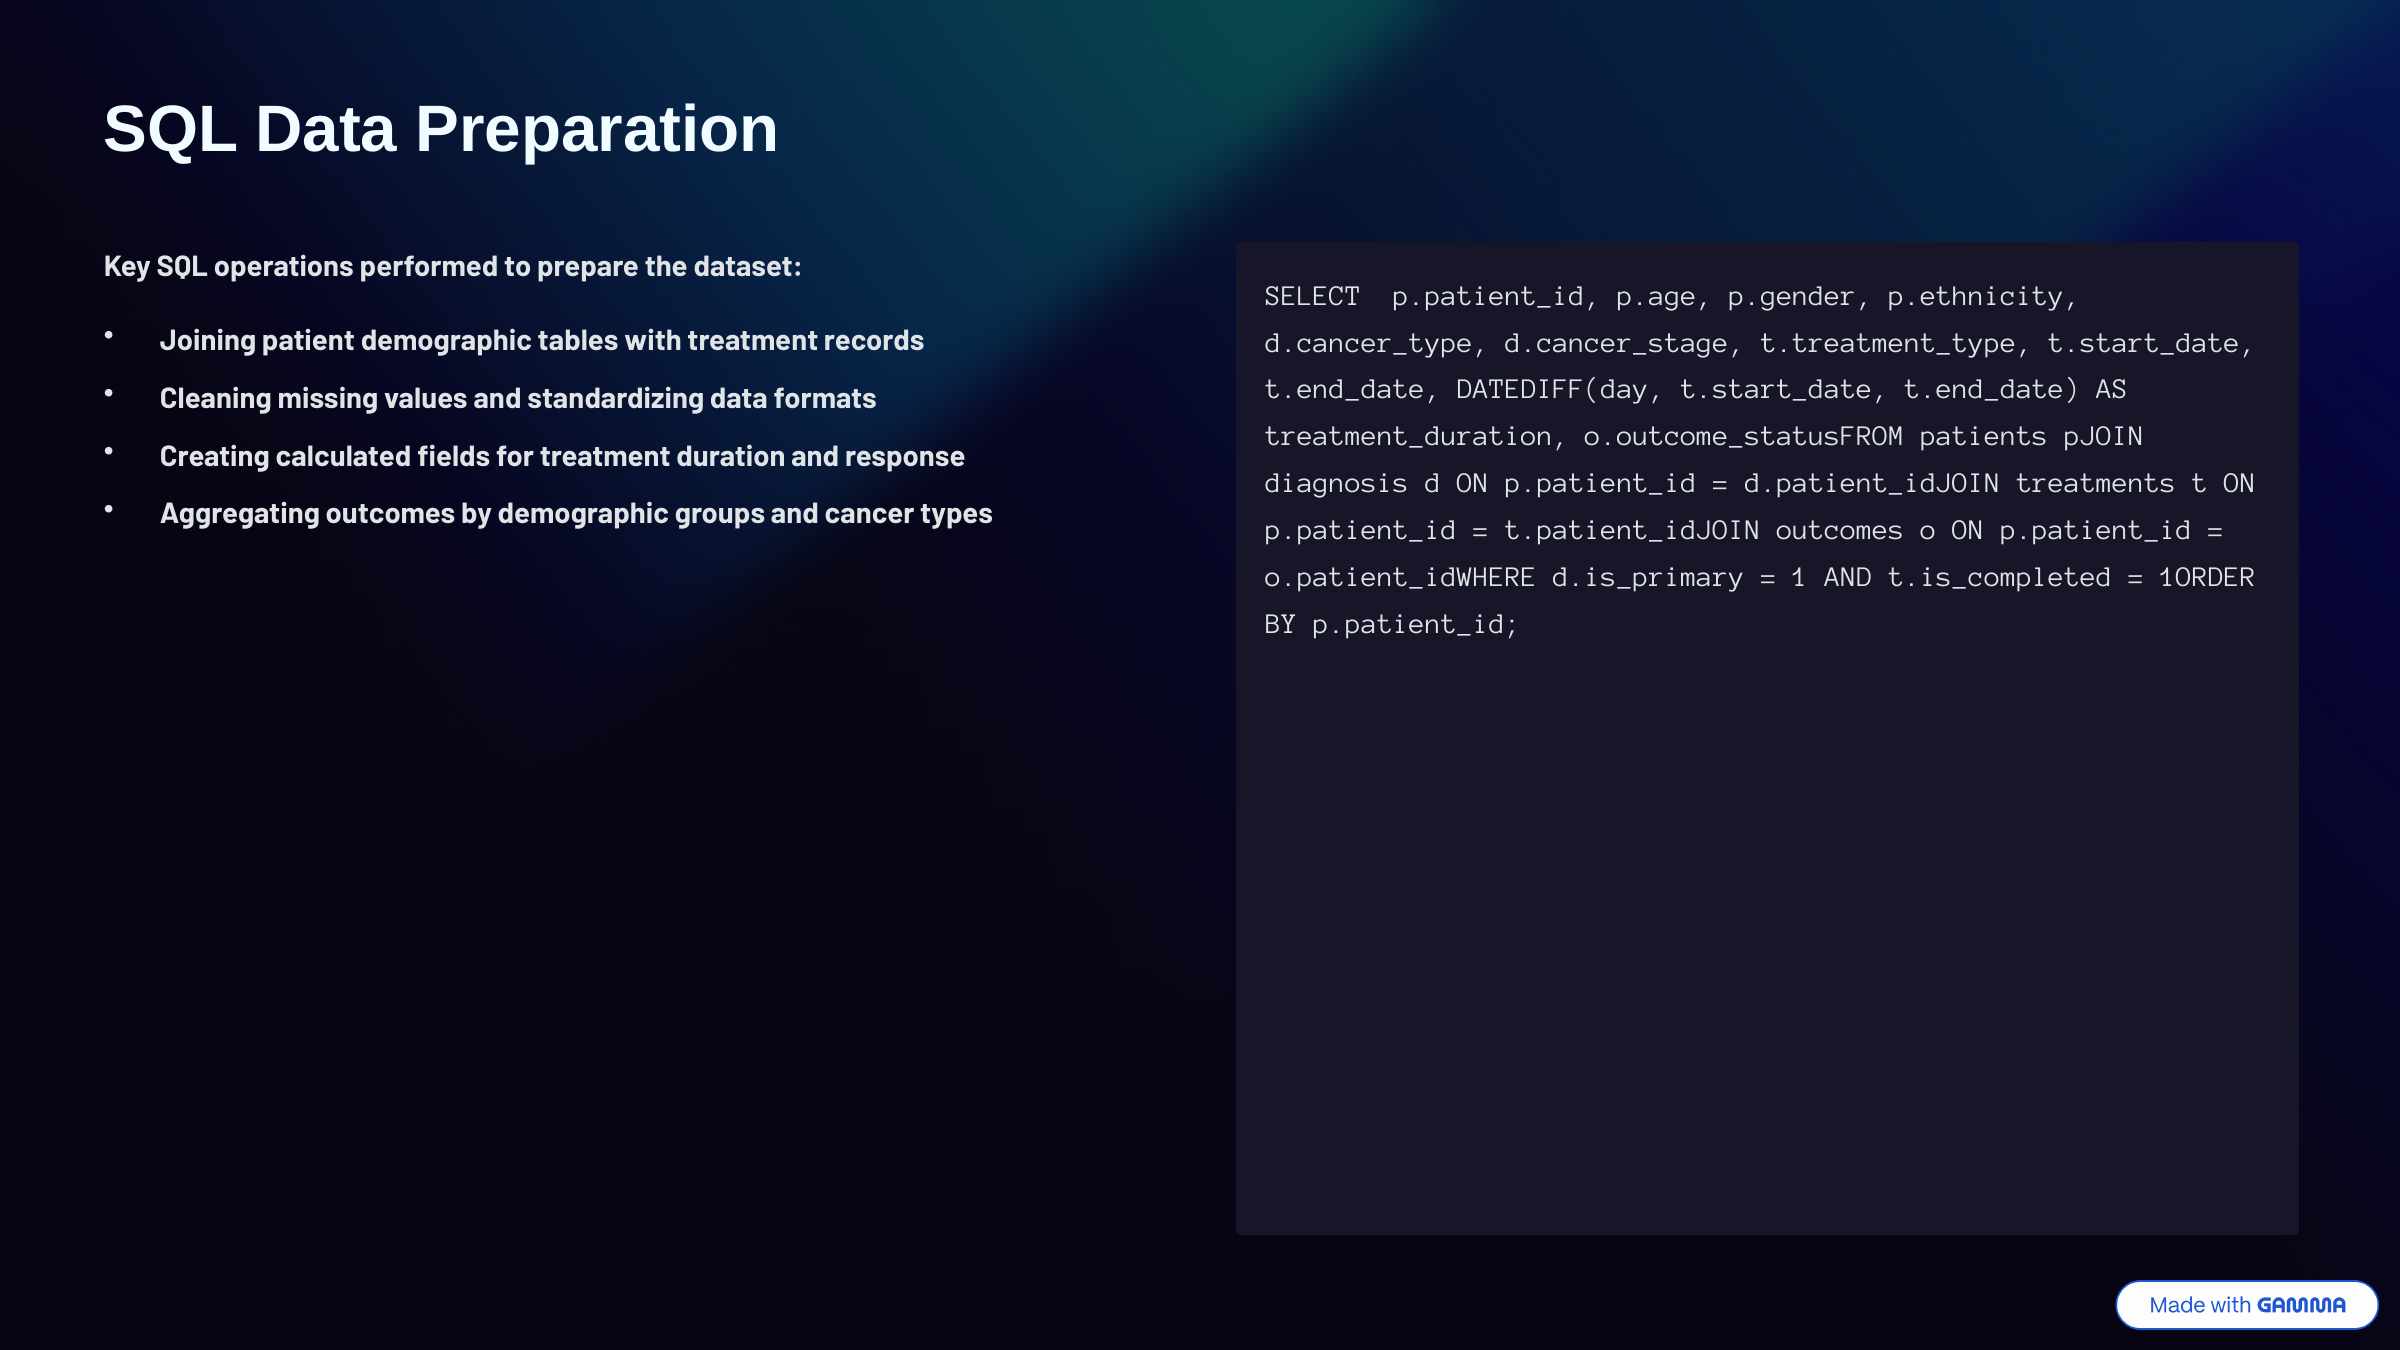

SQL Data Preparation
Key SQL operations performed to prepare the dataset:

SELECT  p.patient_id, p.age, p.gender, p.ethnicity, d.cancer_type, d.cancer_stage, t.treatment_type, t.start_date, t.end_date, DATEDIFF(day, t.start_date, t.end_date) AS treatment_duration, o.outcome_statusFROM patients pJOIN diagnosis d ON p.patient_id = d.patient_idJOIN treatments t ON p.patient_id = t.patient_idJOIN outcomes o ON p.patient_id = o.patient_idWHERE d.is_primary = 1 AND t.is_completed = 1ORDER BY p.patient_id;
Joining patient demographic tables with treatment records
Cleaning missing values and standardizing data formats
Creating calculated fields for treatment duration and response
Aggregating outcomes by demographic groups and cancer types